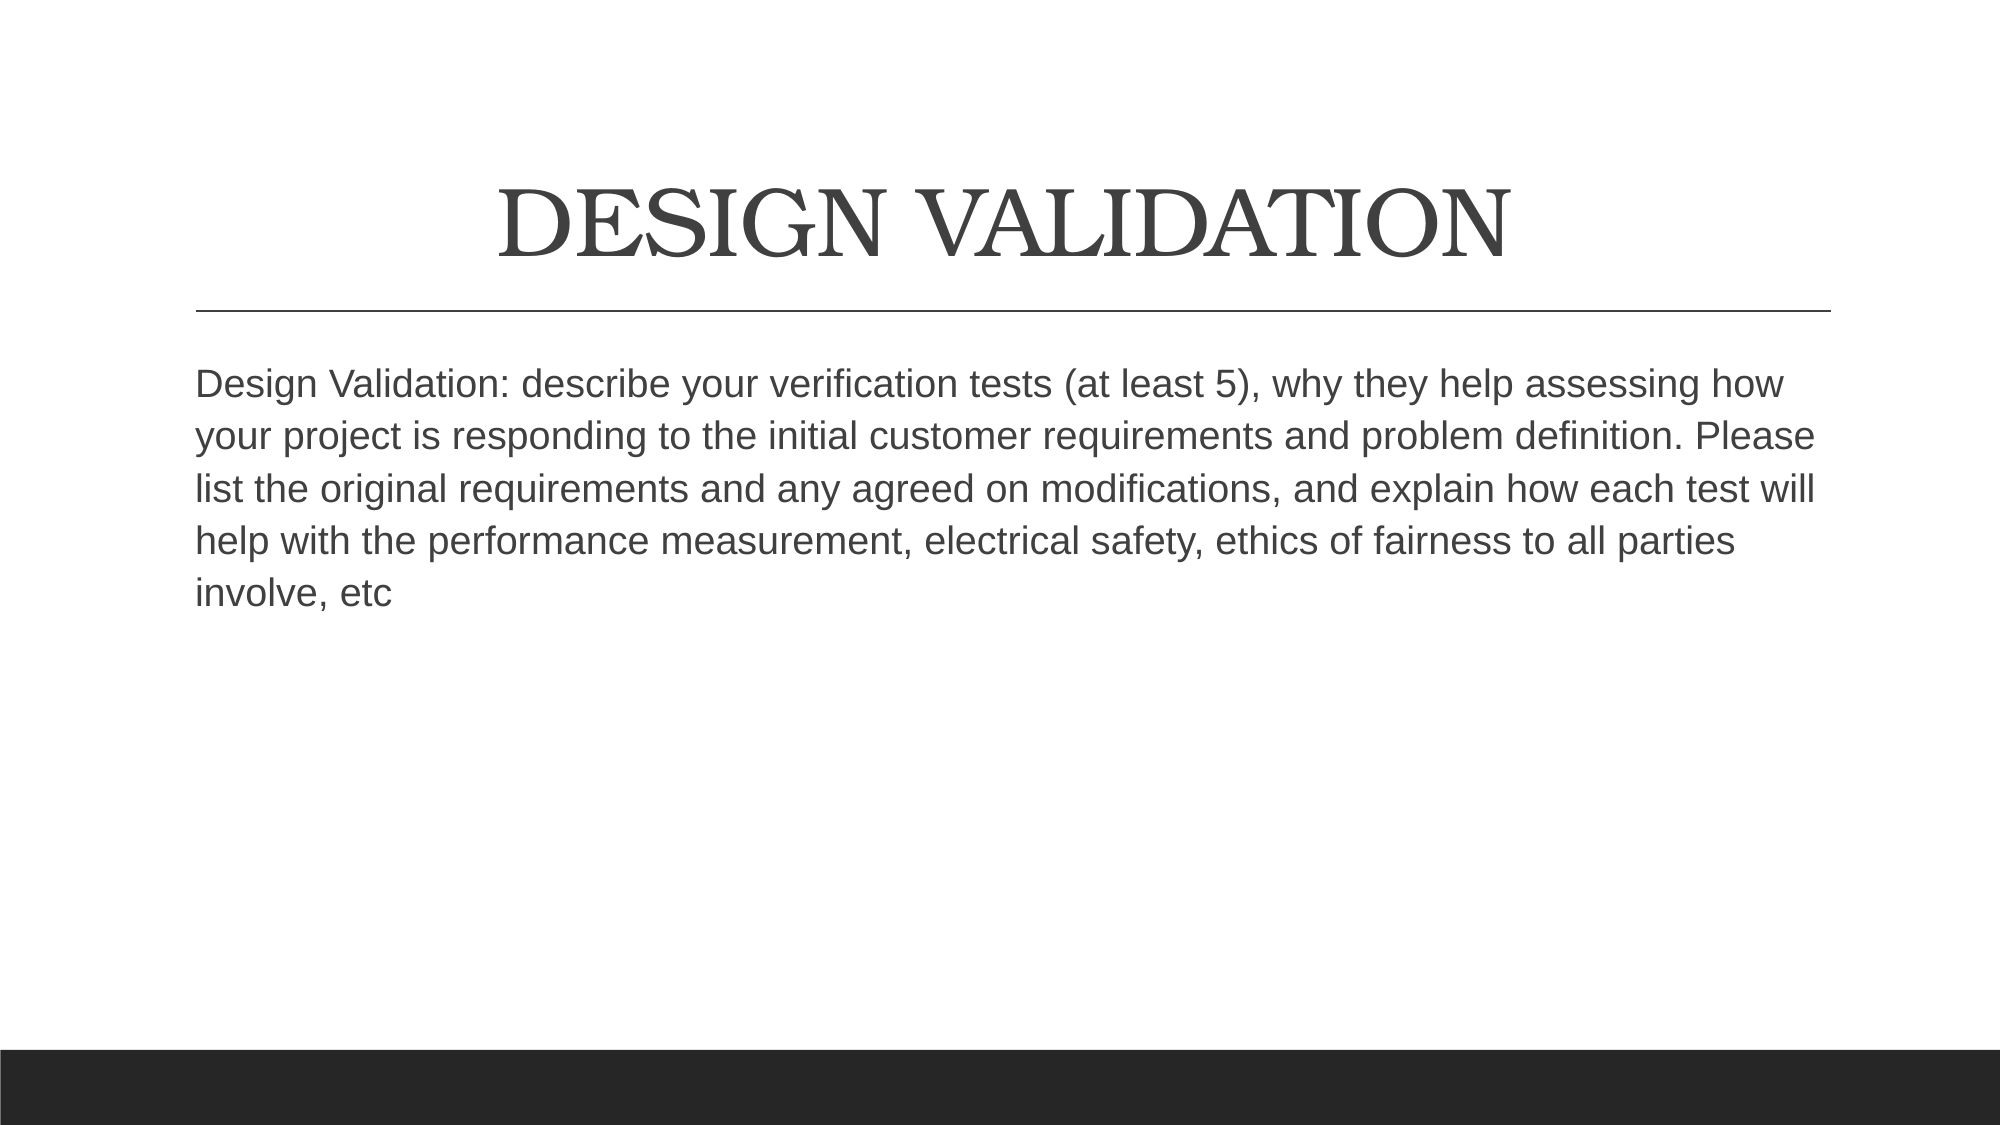

# DESIGN VALIDATION
Design Validation: describe your verification tests (at least 5), why they help assessing how your project is responding to the initial customer requirements and problem definition. Please list the original requirements and any agreed on modifications, and explain how each test will help with the performance measurement, electrical safety, ethics of fairness to all parties involve, etc